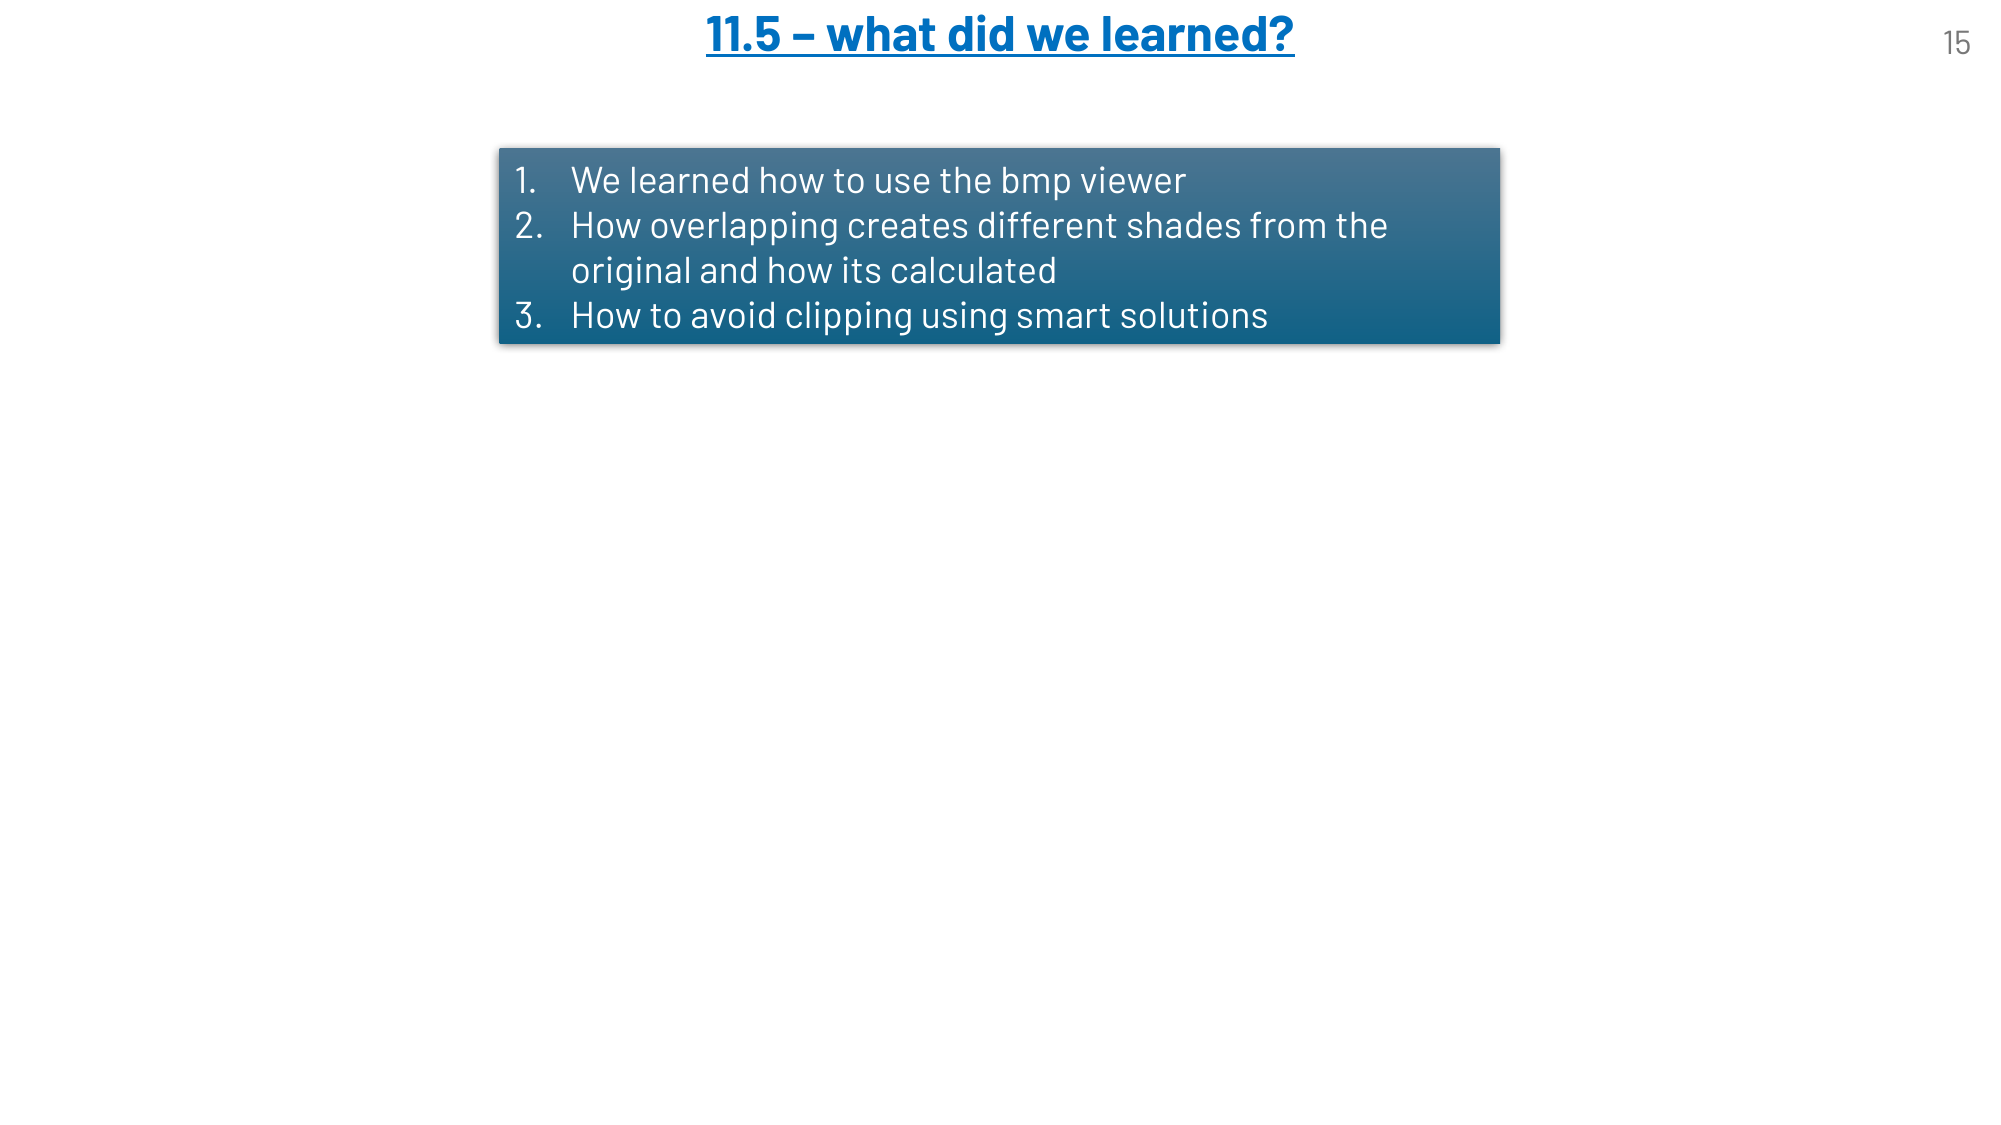

11.5 – what did we learned?
15
We learned how to use the bmp viewer
How overlapping creates different shades from the original and how its calculated
How to avoid clipping using smart solutions